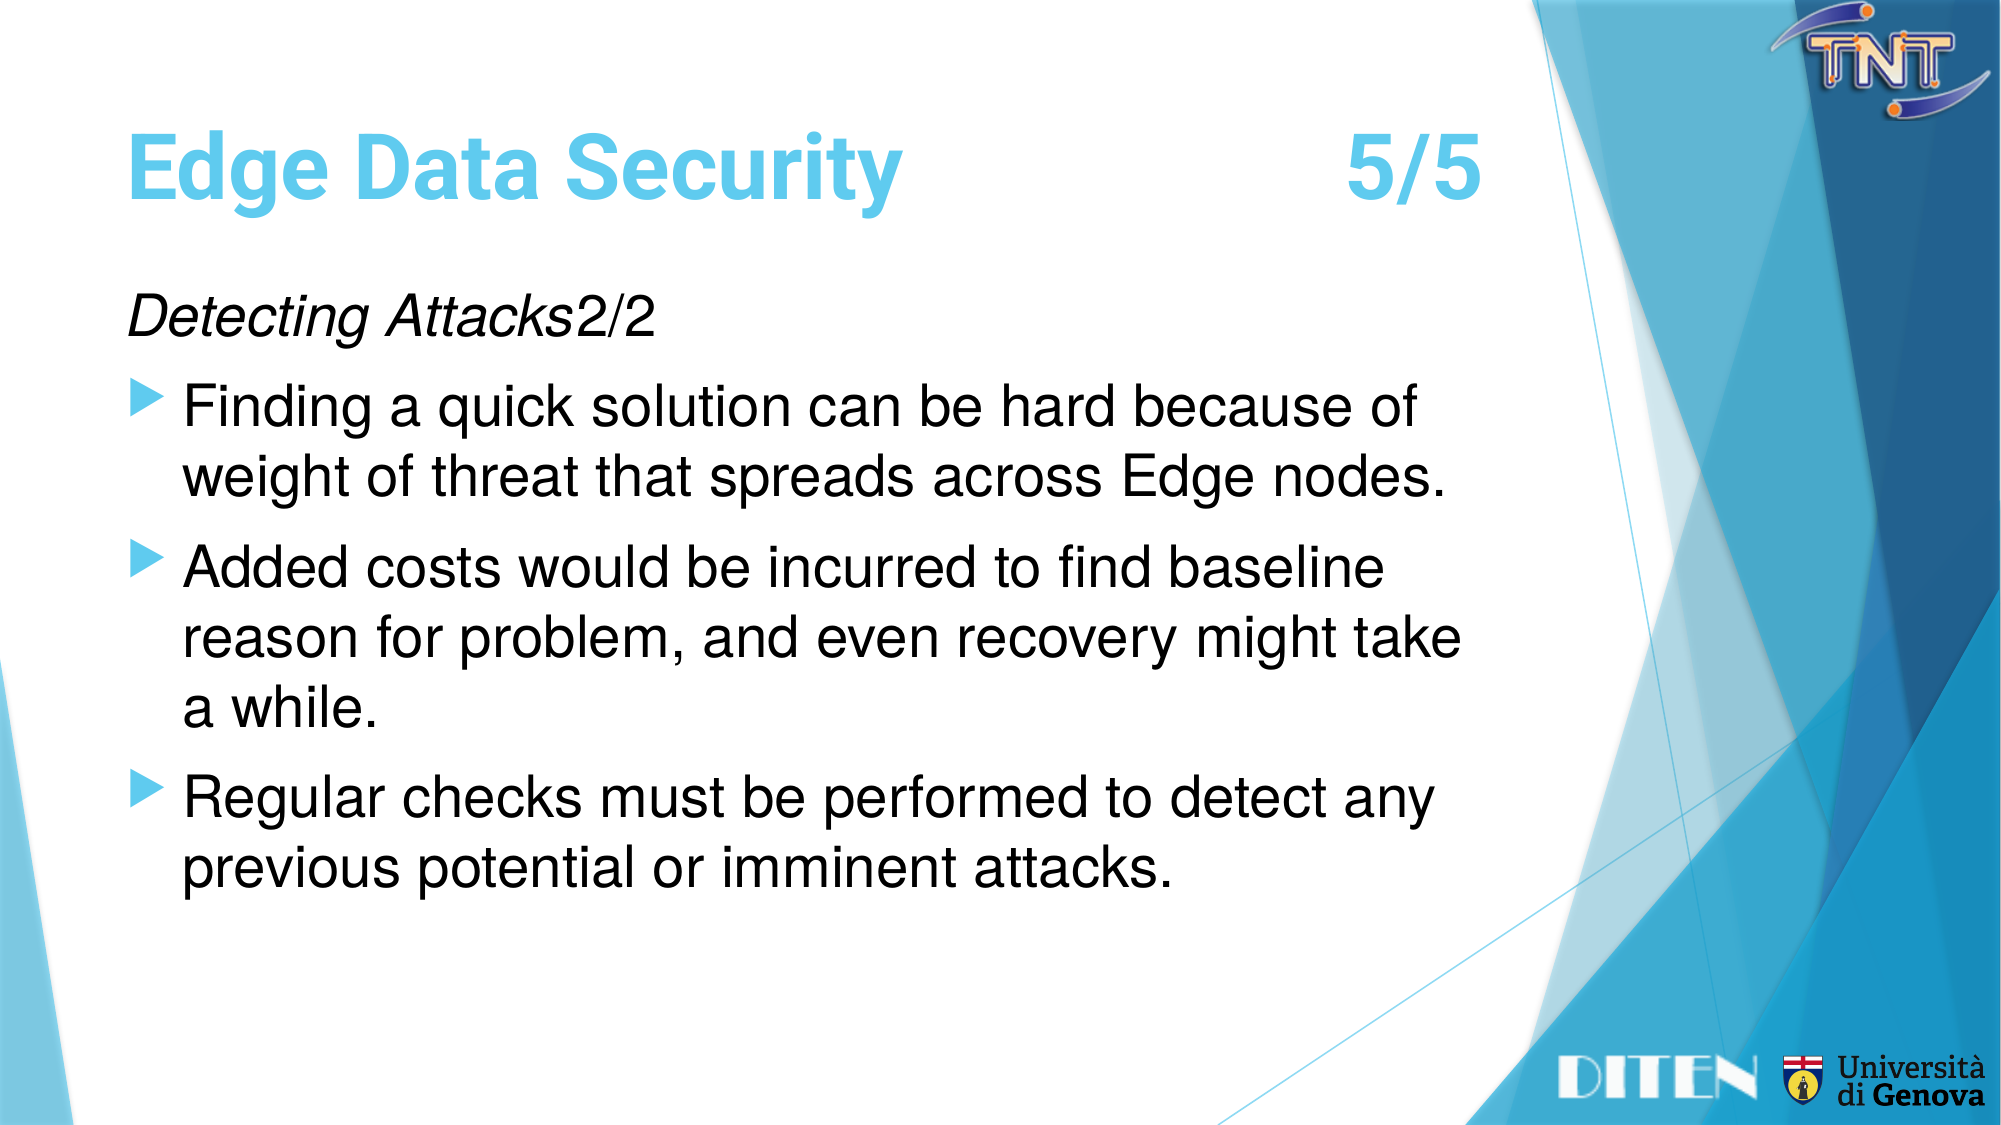

# Edge Data Security	5/5
Detecting Attacks	2/2
Finding a quick solution can be hard because of weight of threat that spreads across Edge nodes.
Added costs would be incurred to find baseline reason for problem, and even recovery might take a while.
Regular checks must be performed to detect any previous potential or imminent attacks.